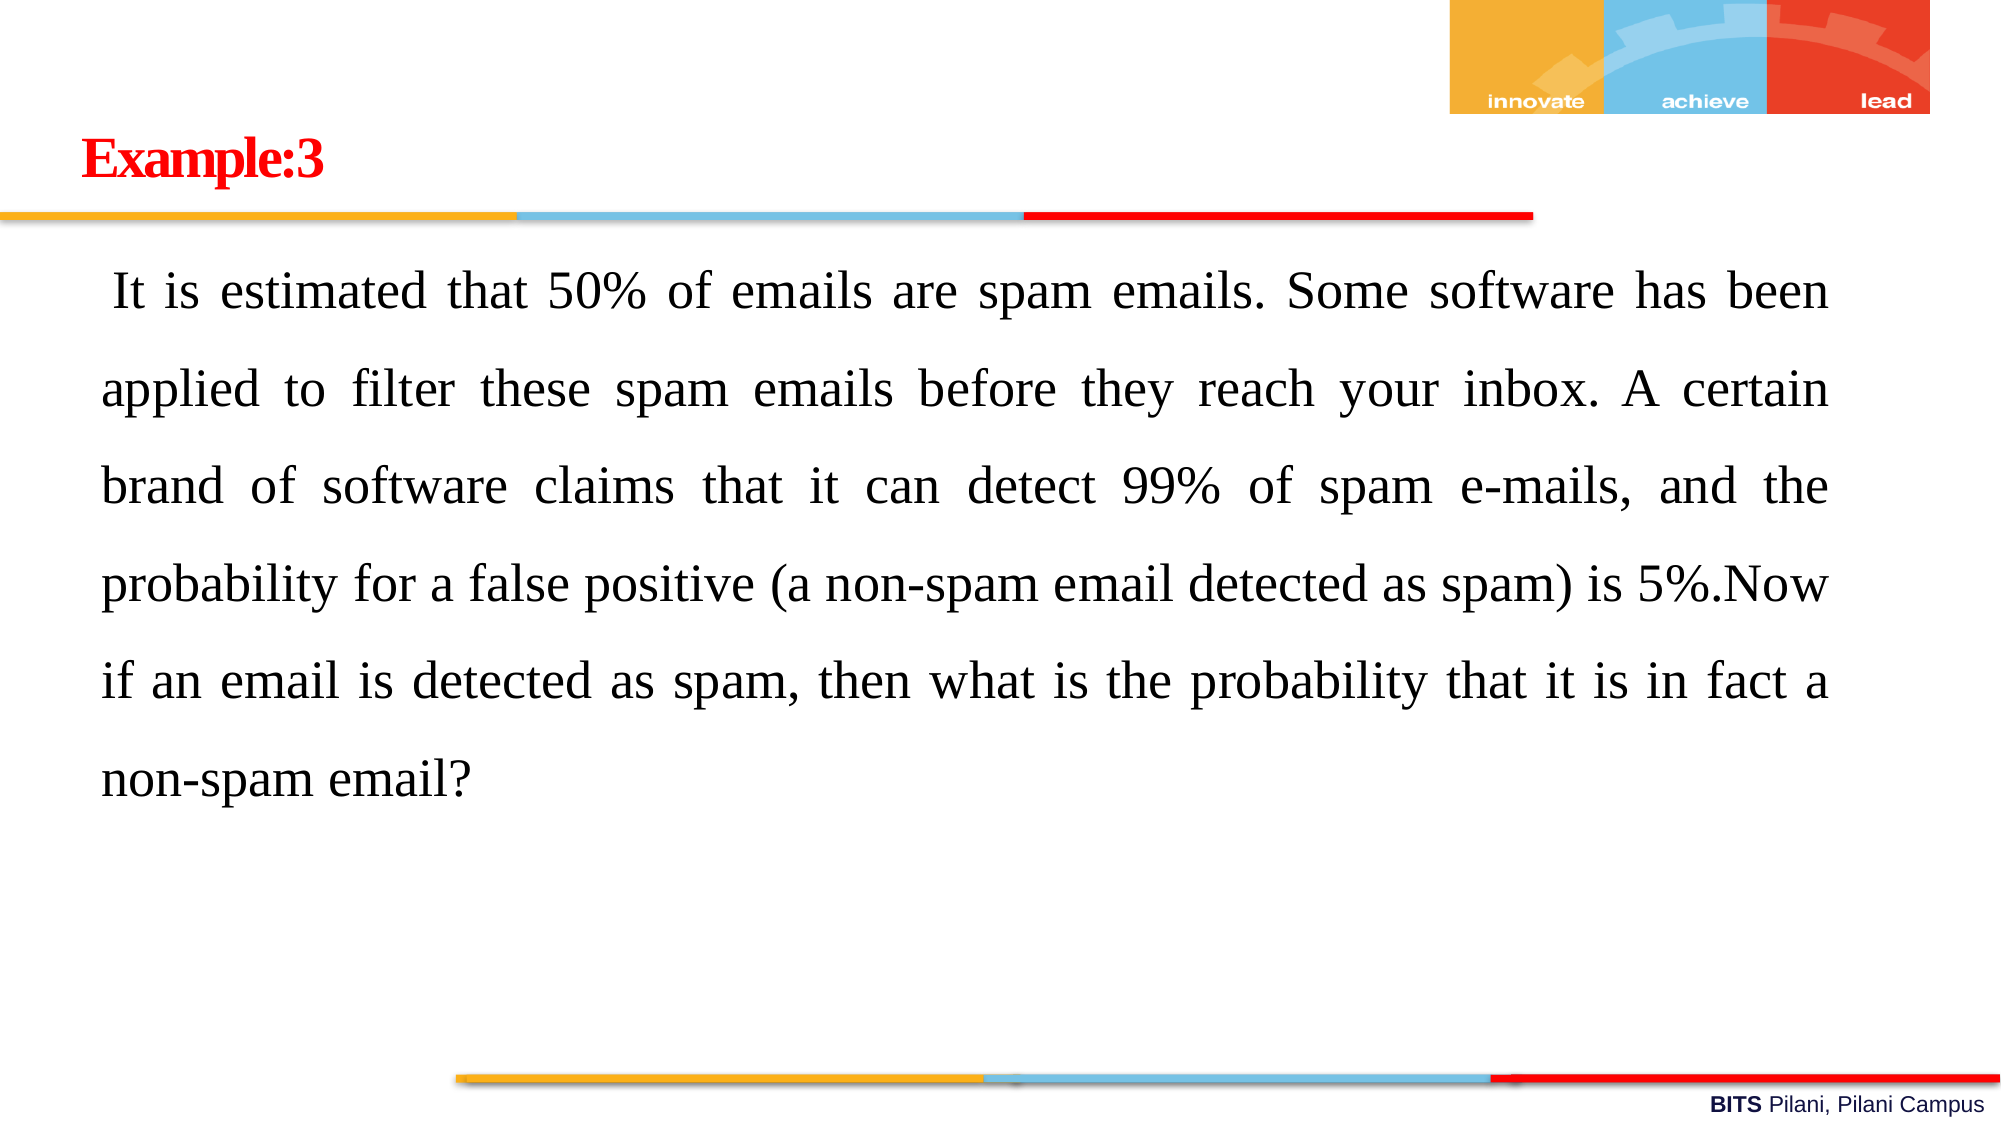

Example:3
   It is estimated that 50% of emails are spam emails. Some software has been applied to filter these spam emails before they reach your inbox. A certain brand of software claims that it can detect 99% of spam e-mails, and the probability for a false positive (a non-spam email detected as spam) is 5%.Now if an email is detected as spam, then what is the probability that it is in fact a non-spam email?